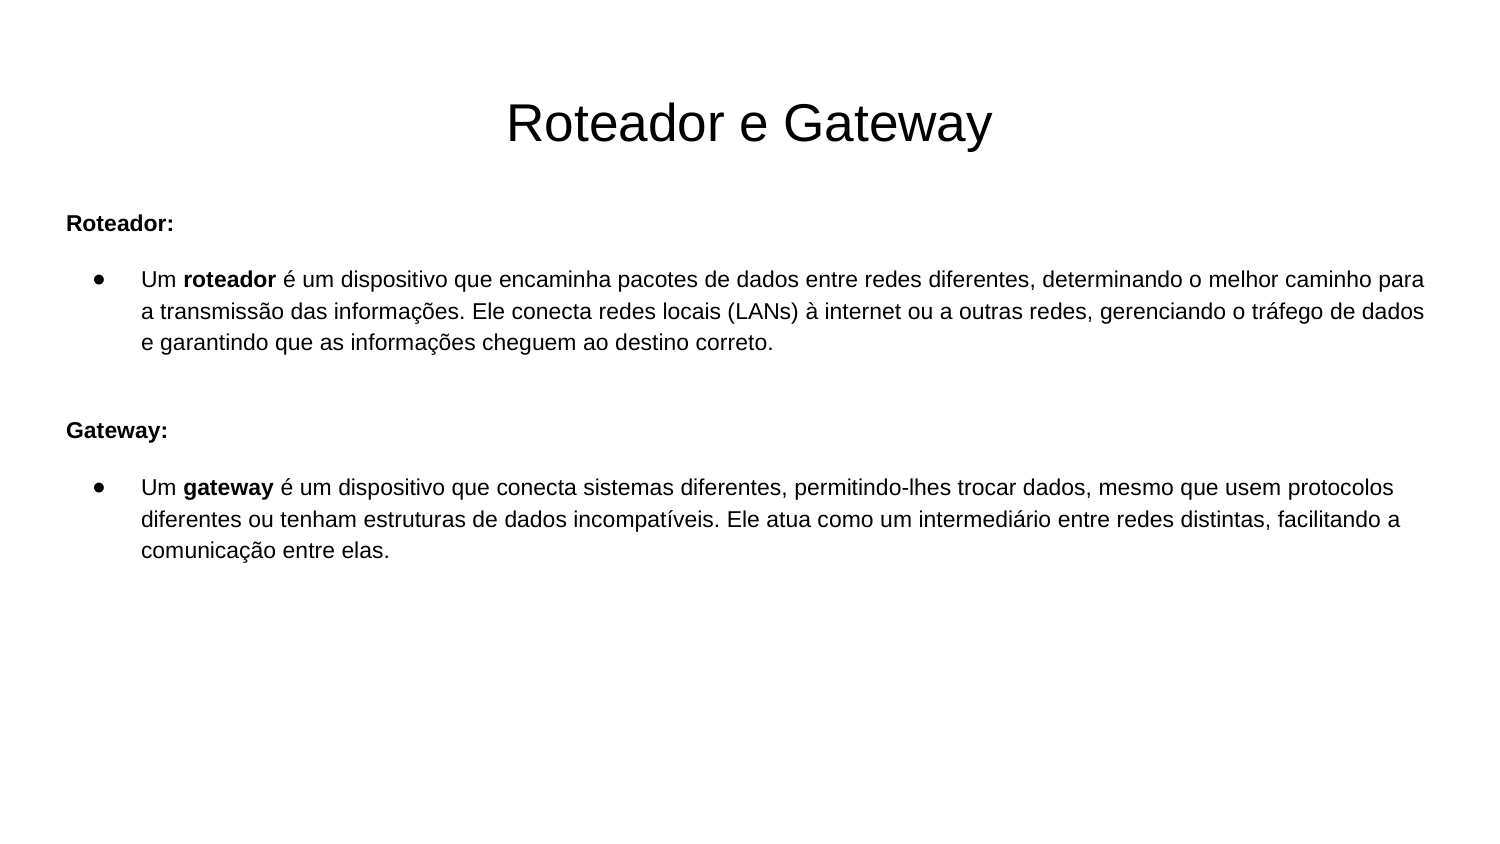

# Roteador e Gateway
Roteador:
Um roteador é um dispositivo que encaminha pacotes de dados entre redes diferentes, determinando o melhor caminho para a transmissão das informações. Ele conecta redes locais (LANs) à internet ou a outras redes, gerenciando o tráfego de dados e garantindo que as informações cheguem ao destino correto. ​
Gateway:
Um gateway é um dispositivo que conecta sistemas diferentes, permitindo-lhes trocar dados, mesmo que usem protocolos diferentes ou tenham estruturas de dados incompatíveis. Ele atua como um intermediário entre redes distintas, facilitando a comunicação entre elas.